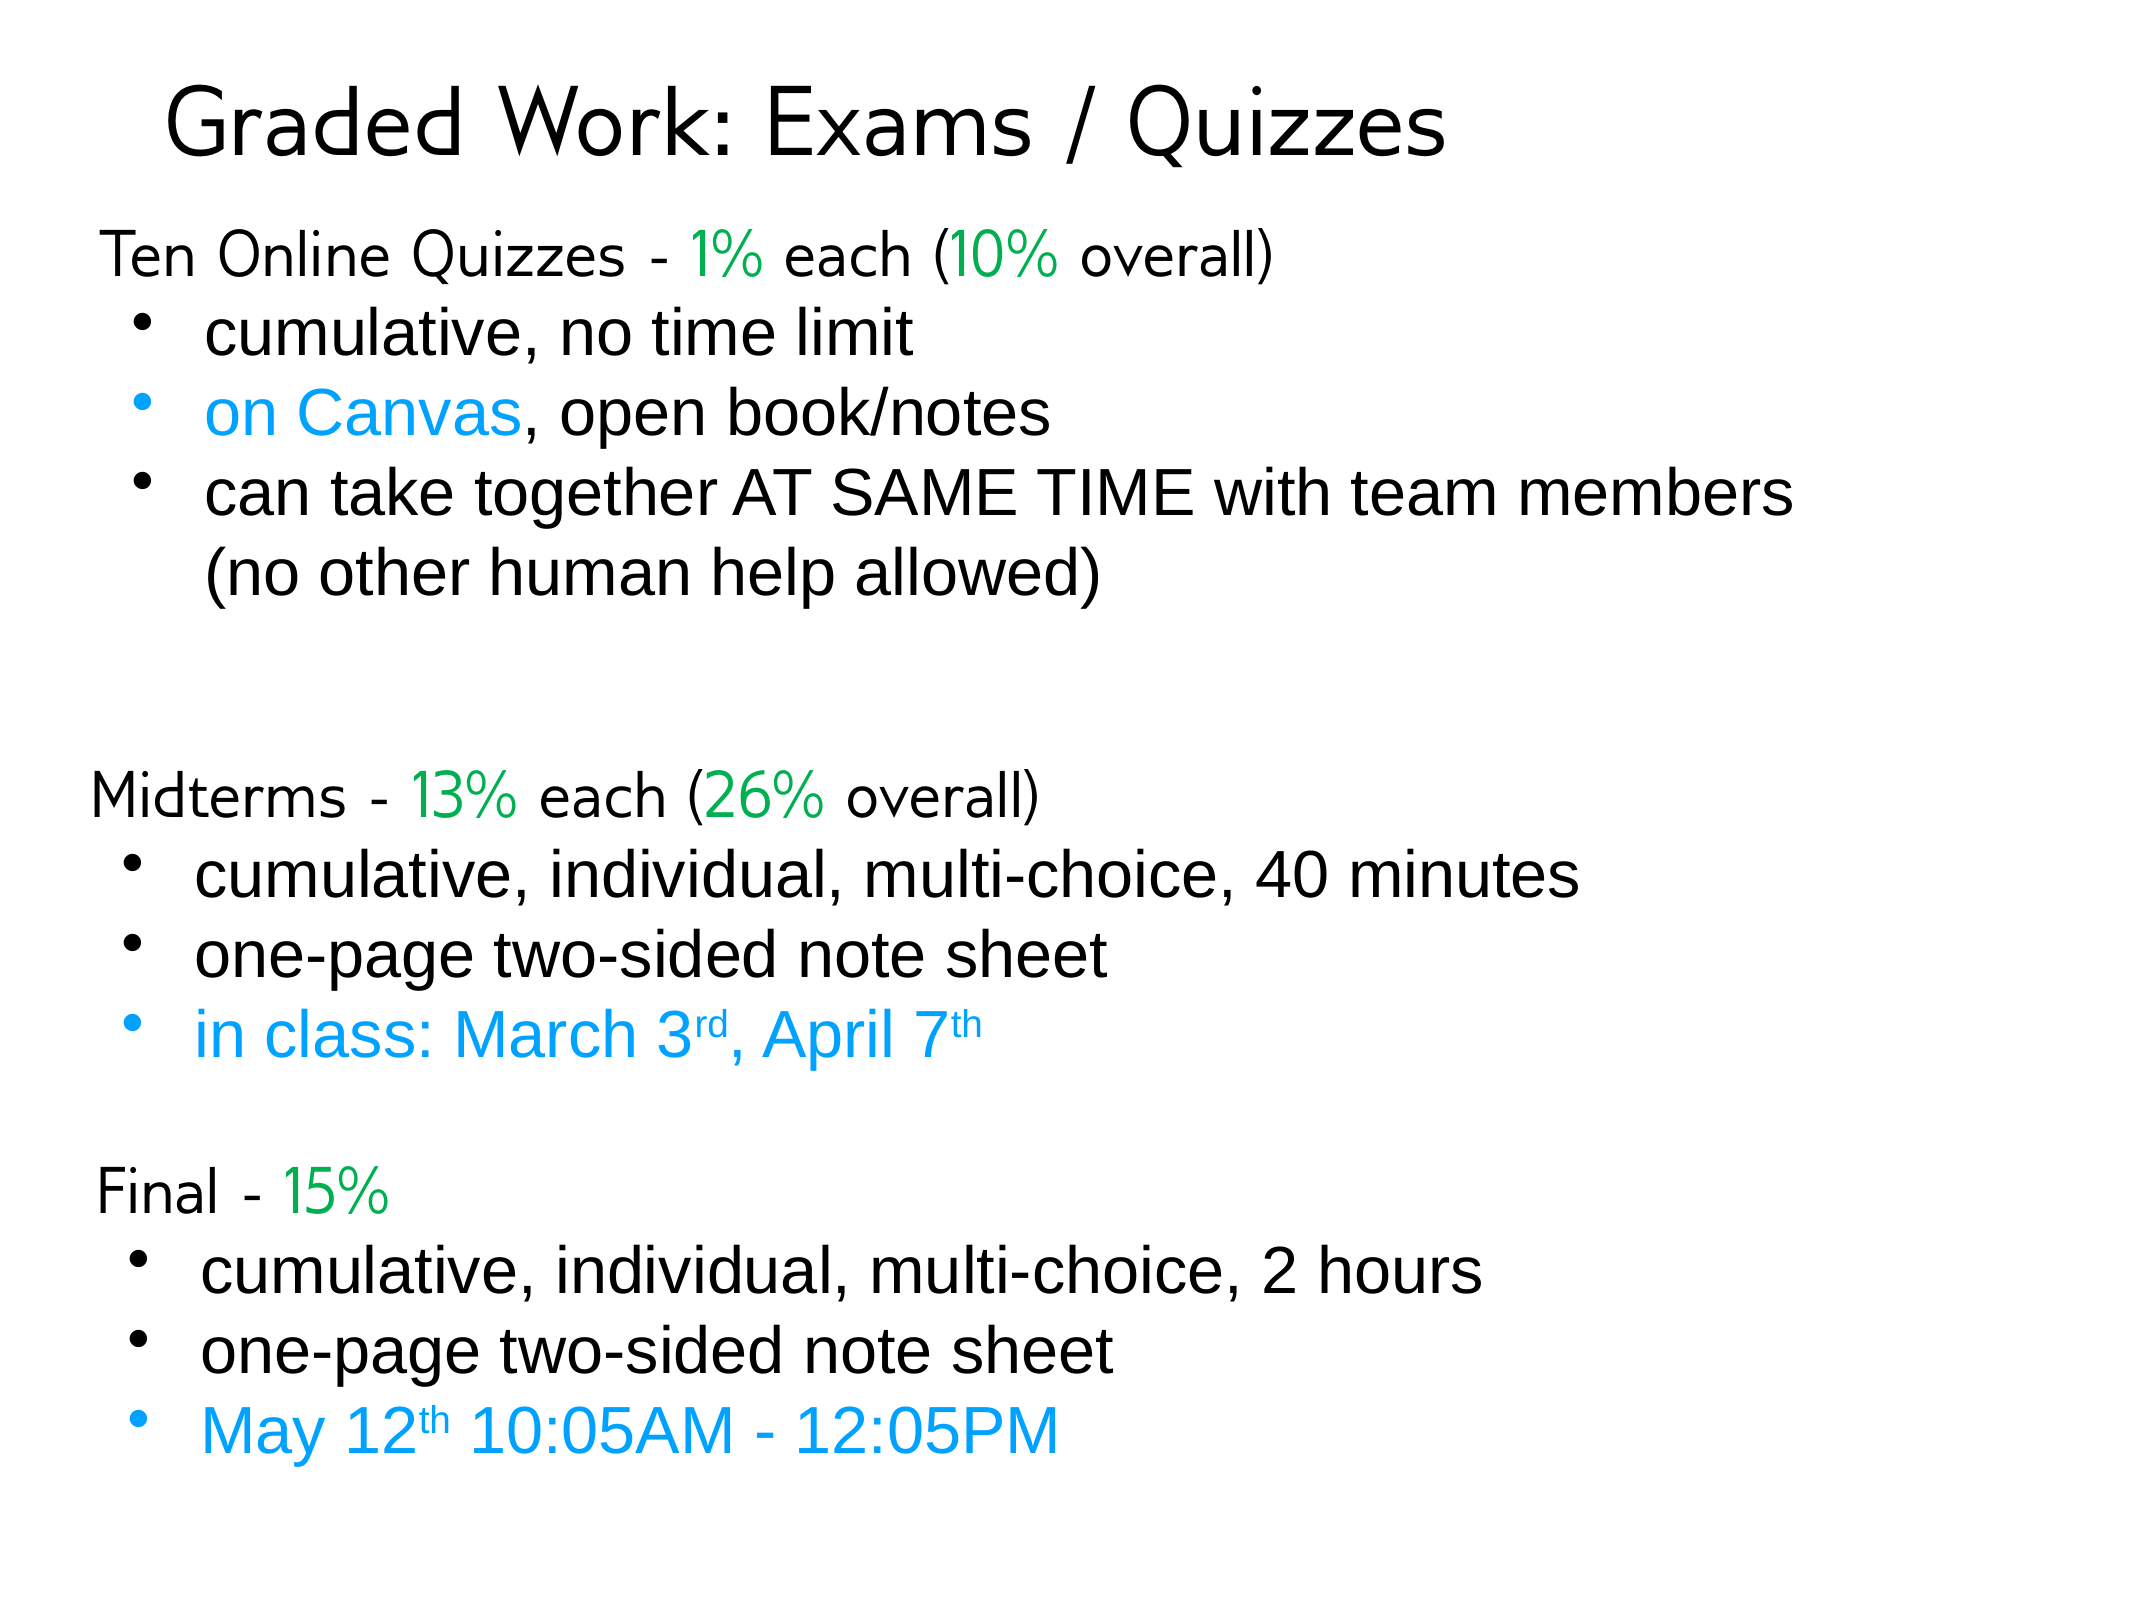

# Graded Work: Exams / Quizzes
Ten Online Quizzes - 1% each (10% overall)
cumulative, no time limit
on Canvas, open book/notes
can take together AT SAME TIME with team members
(no other human help allowed)
Midterms - 13% each (26% overall)
cumulative, individual, multi-choice, 40 minutes
one-page two-sided note sheet
in class: March 3rd, April 7th
Final - 15%
cumulative, individual, multi-choice, 2 hours
one-page two-sided note sheet
May 12th 10:05AM - 12:05PM